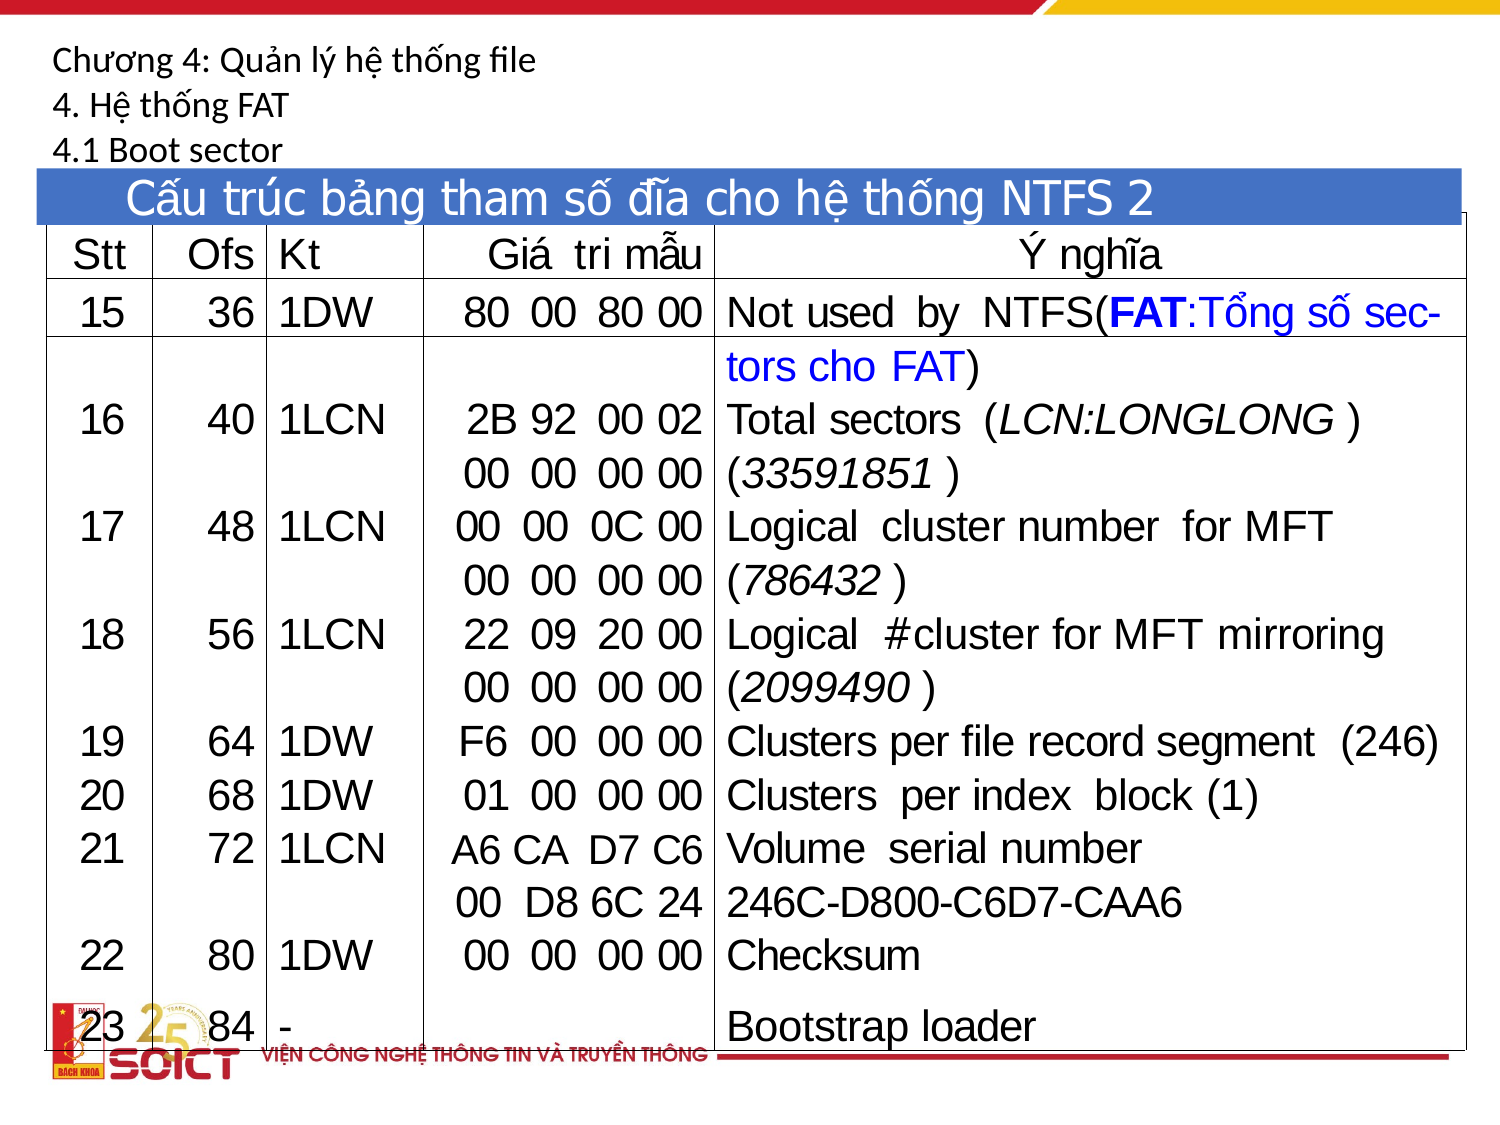

Chương 4: Quản lý hệ thống file
4. Hệ thống FAT
4.1 Boot sector
Cấu trúc bảng tham số đĩa cho hệ thống NTFS 2
| Stt | Ofs | Kt | Giá tri mẫu | Ý nghĩa |
| --- | --- | --- | --- | --- |
| 15 | 36 | 1DW | 80 00 80 00 | Not used by NTFS(FAT:Tổng số sec- |
|  |  |  |  | tors cho FAT) |
| 16 | 40 | 1LCN | 2B 92 00 02 | Total sectors (LCN:LONGLONG ) |
|  |  |  | 00 00 00 00 | (33591851 ) |
| 17 | 48 | 1LCN | 00 00 0C 00 | Logical cluster number for MFT |
|  |  |  | 00 00 00 00 | (786432 ) |
| 18 | 56 | 1LCN | 22 09 20 00 | Logical #cluster for MFT mirroring |
|  |  |  | 00 00 00 00 | (2099490 ) |
| 19 | 64 | 1DW | F6 00 00 00 | Clusters per file record segment (246) |
| 20 | 68 | 1DW | 01 00 00 00 | Clusters per index block (1) |
| 21 | 72 | 1LCN | A6 CA D7 C6 | Volume serial number |
|  |  |  | 00 D8 6C 24 | 246C-D800-C6D7-CAA6 |
| 22 | 80 | 1DW | 00 00 00 00 | Checksum |
| 23 | 84 | - |  | Bootstrap loader |